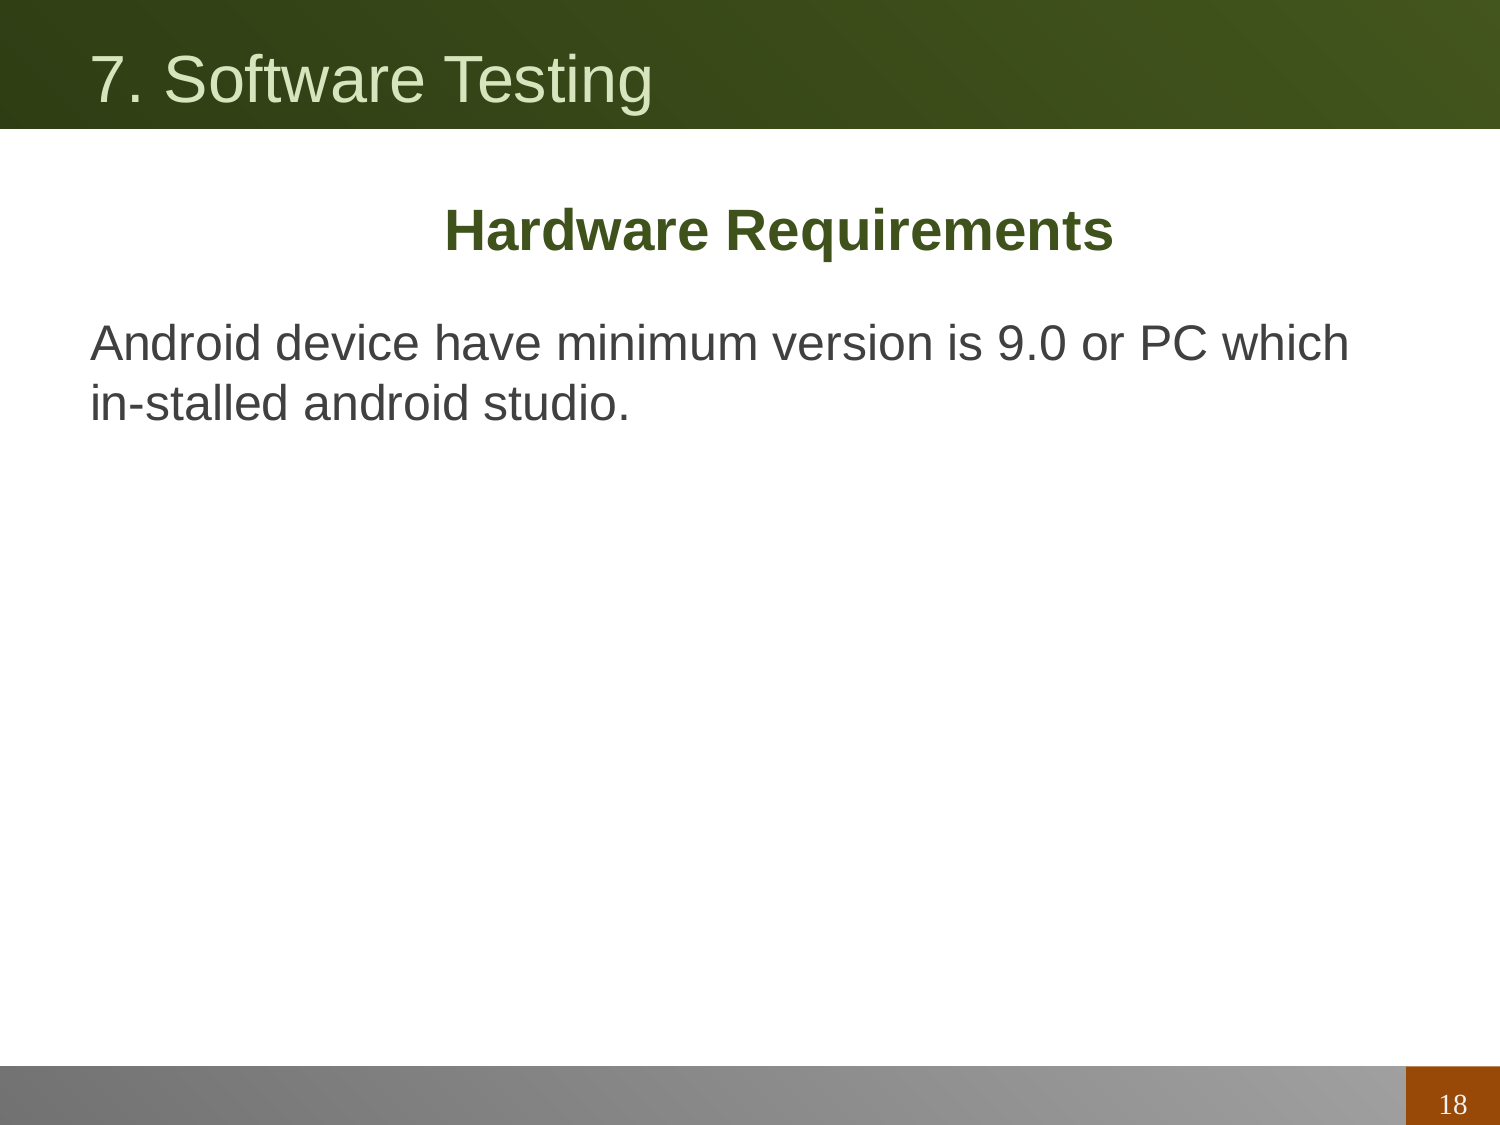

# 7. Software Testing
Hardware Requirements
Android device have minimum version is 9.0 or PC which in-stalled android studio.